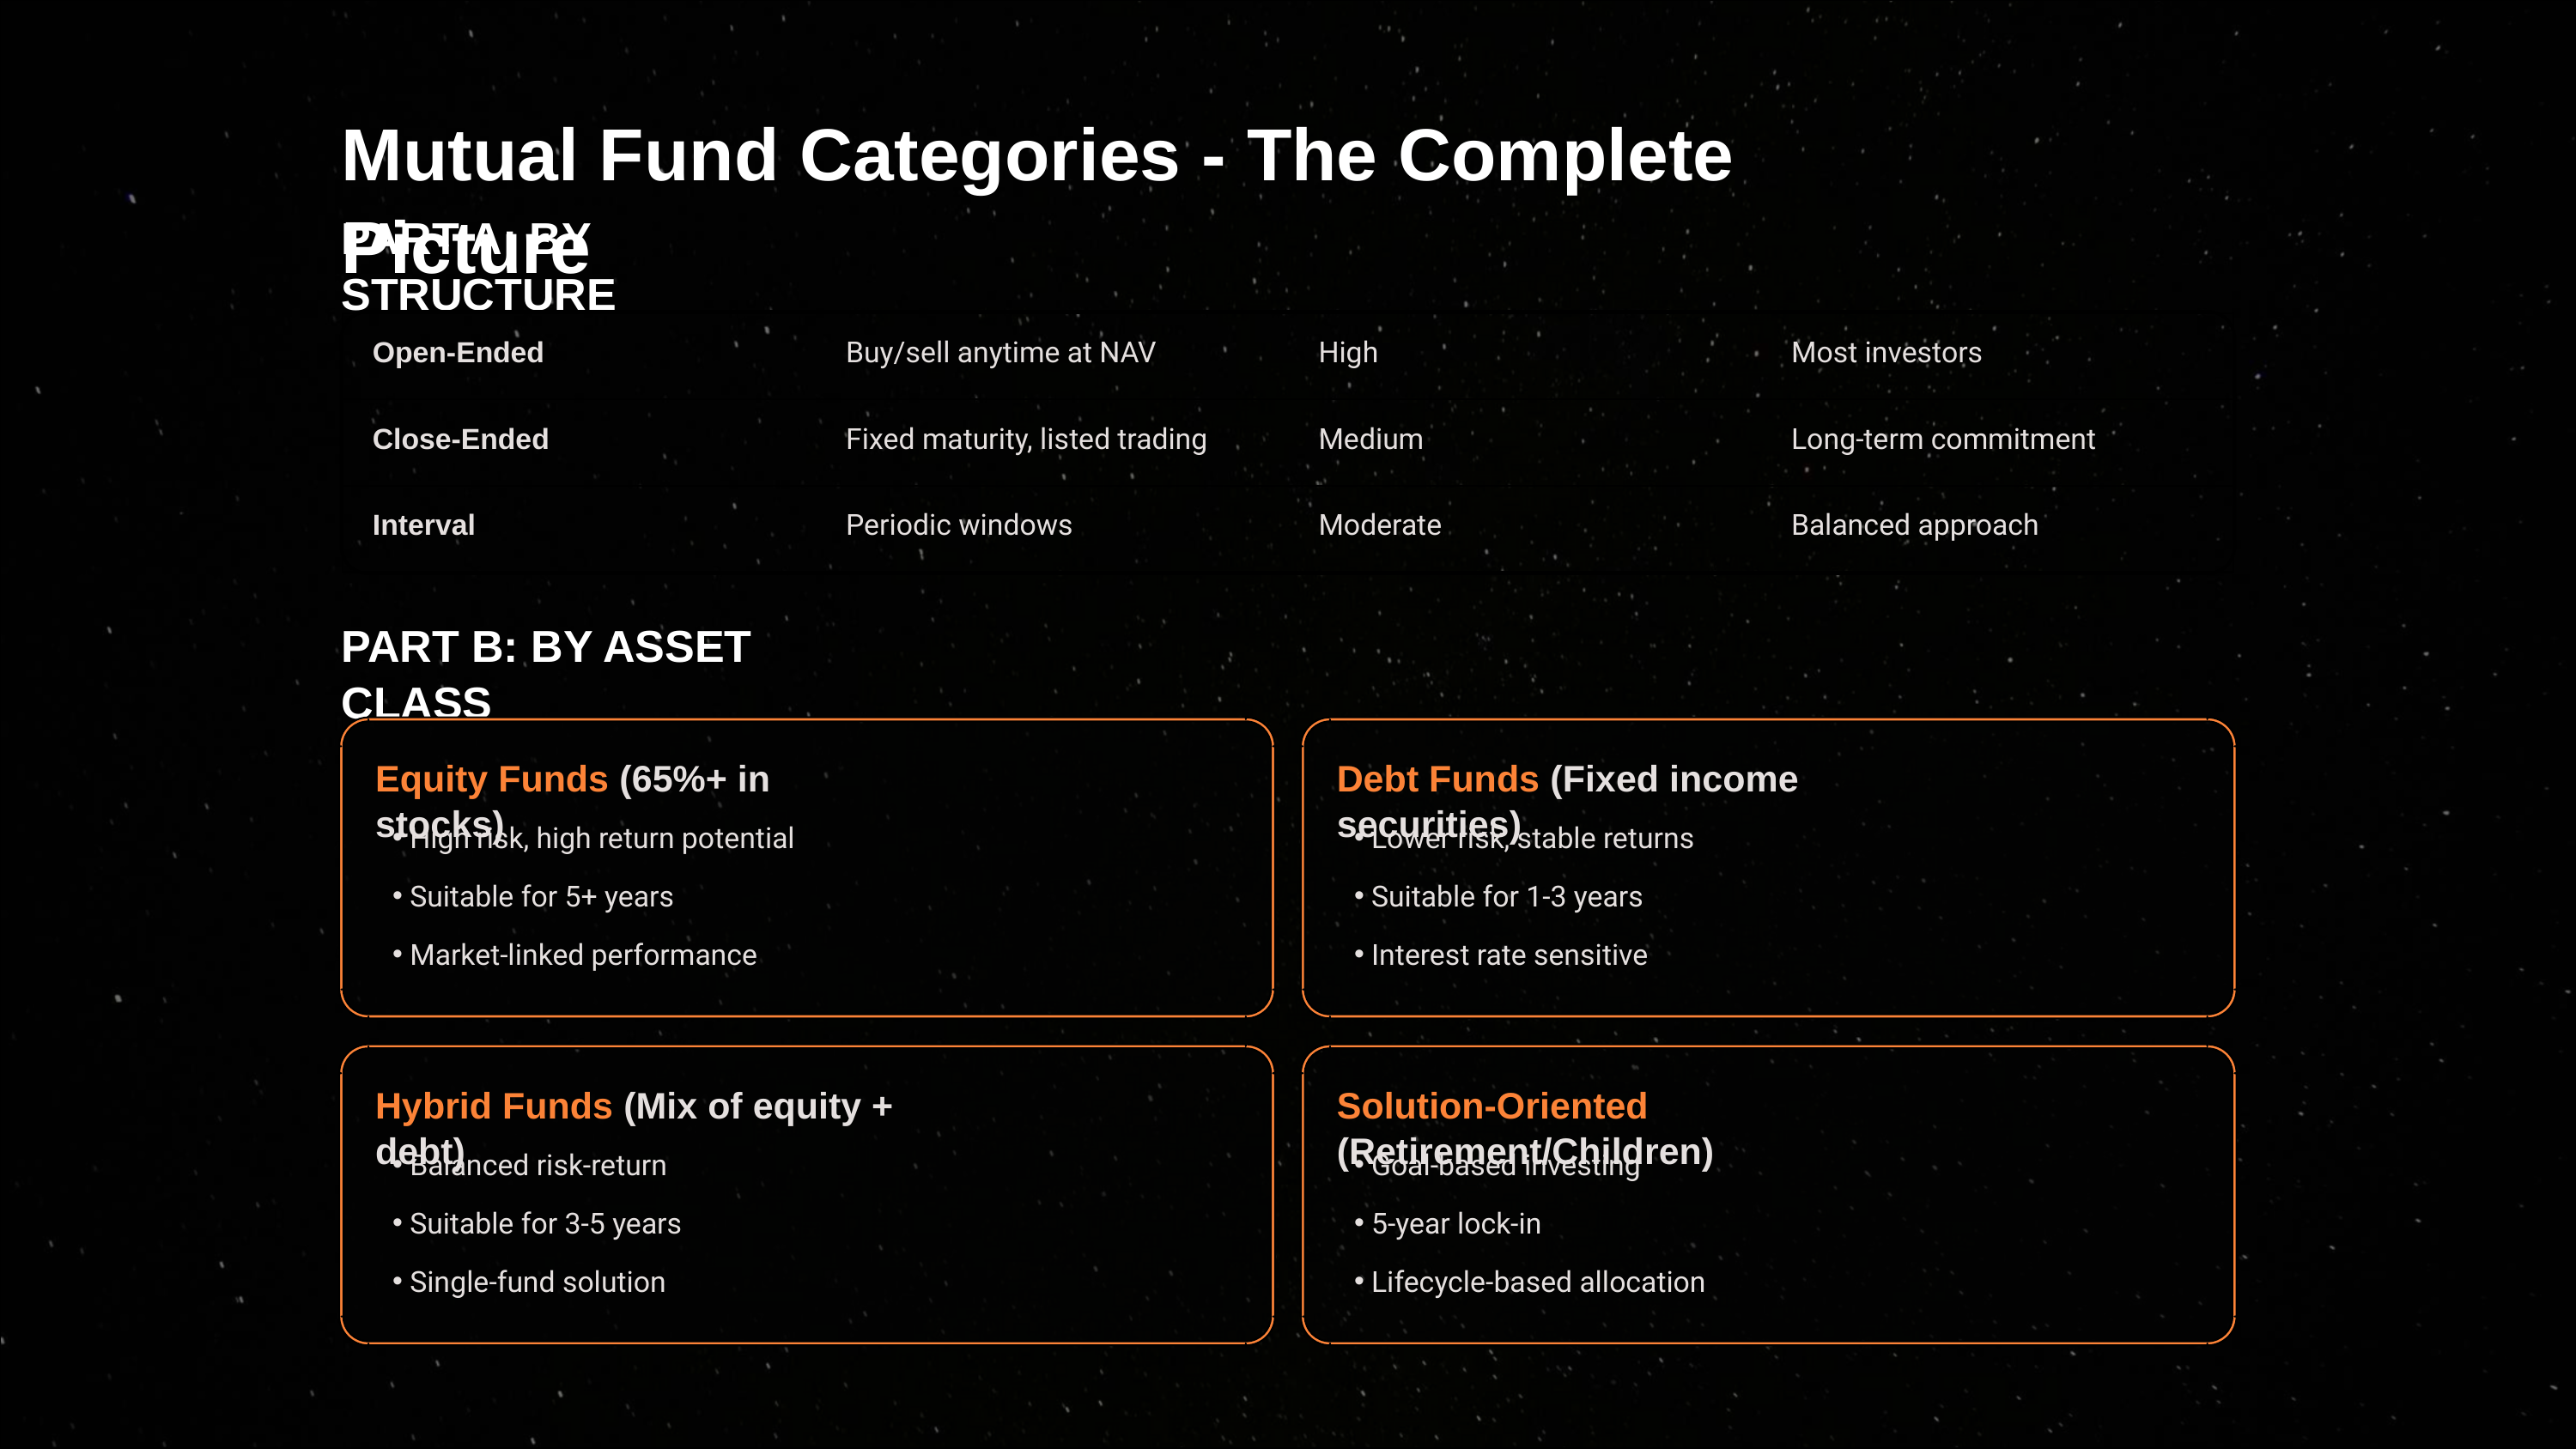

Mutual Fund Categories - The Complete Picture
PART A: BY STRUCTURE

Open-Ended
Buy/sell anytime at NAV
High
Most investors

Close-Ended
Fixed maturity, listed trading
Medium
Long-term commitment

Interval
Periodic windows
Moderate
Balanced approach
PART B: BY ASSET CLASS

Equity Funds (65%+ in stocks)
Debt Funds (Fixed income securities)
High risk, high return potential
Lower risk, stable returns
Suitable for 5+ years
Suitable for 1-3 years
Market-linked performance
Interest rate sensitive

Hybrid Funds (Mix of equity + debt)
Solution-Oriented (Retirement/Children)
Balanced risk-return
Goal-based investing
Suitable for 3-5 years
5-year lock-in
Single-fund solution
Lifecycle-based allocation